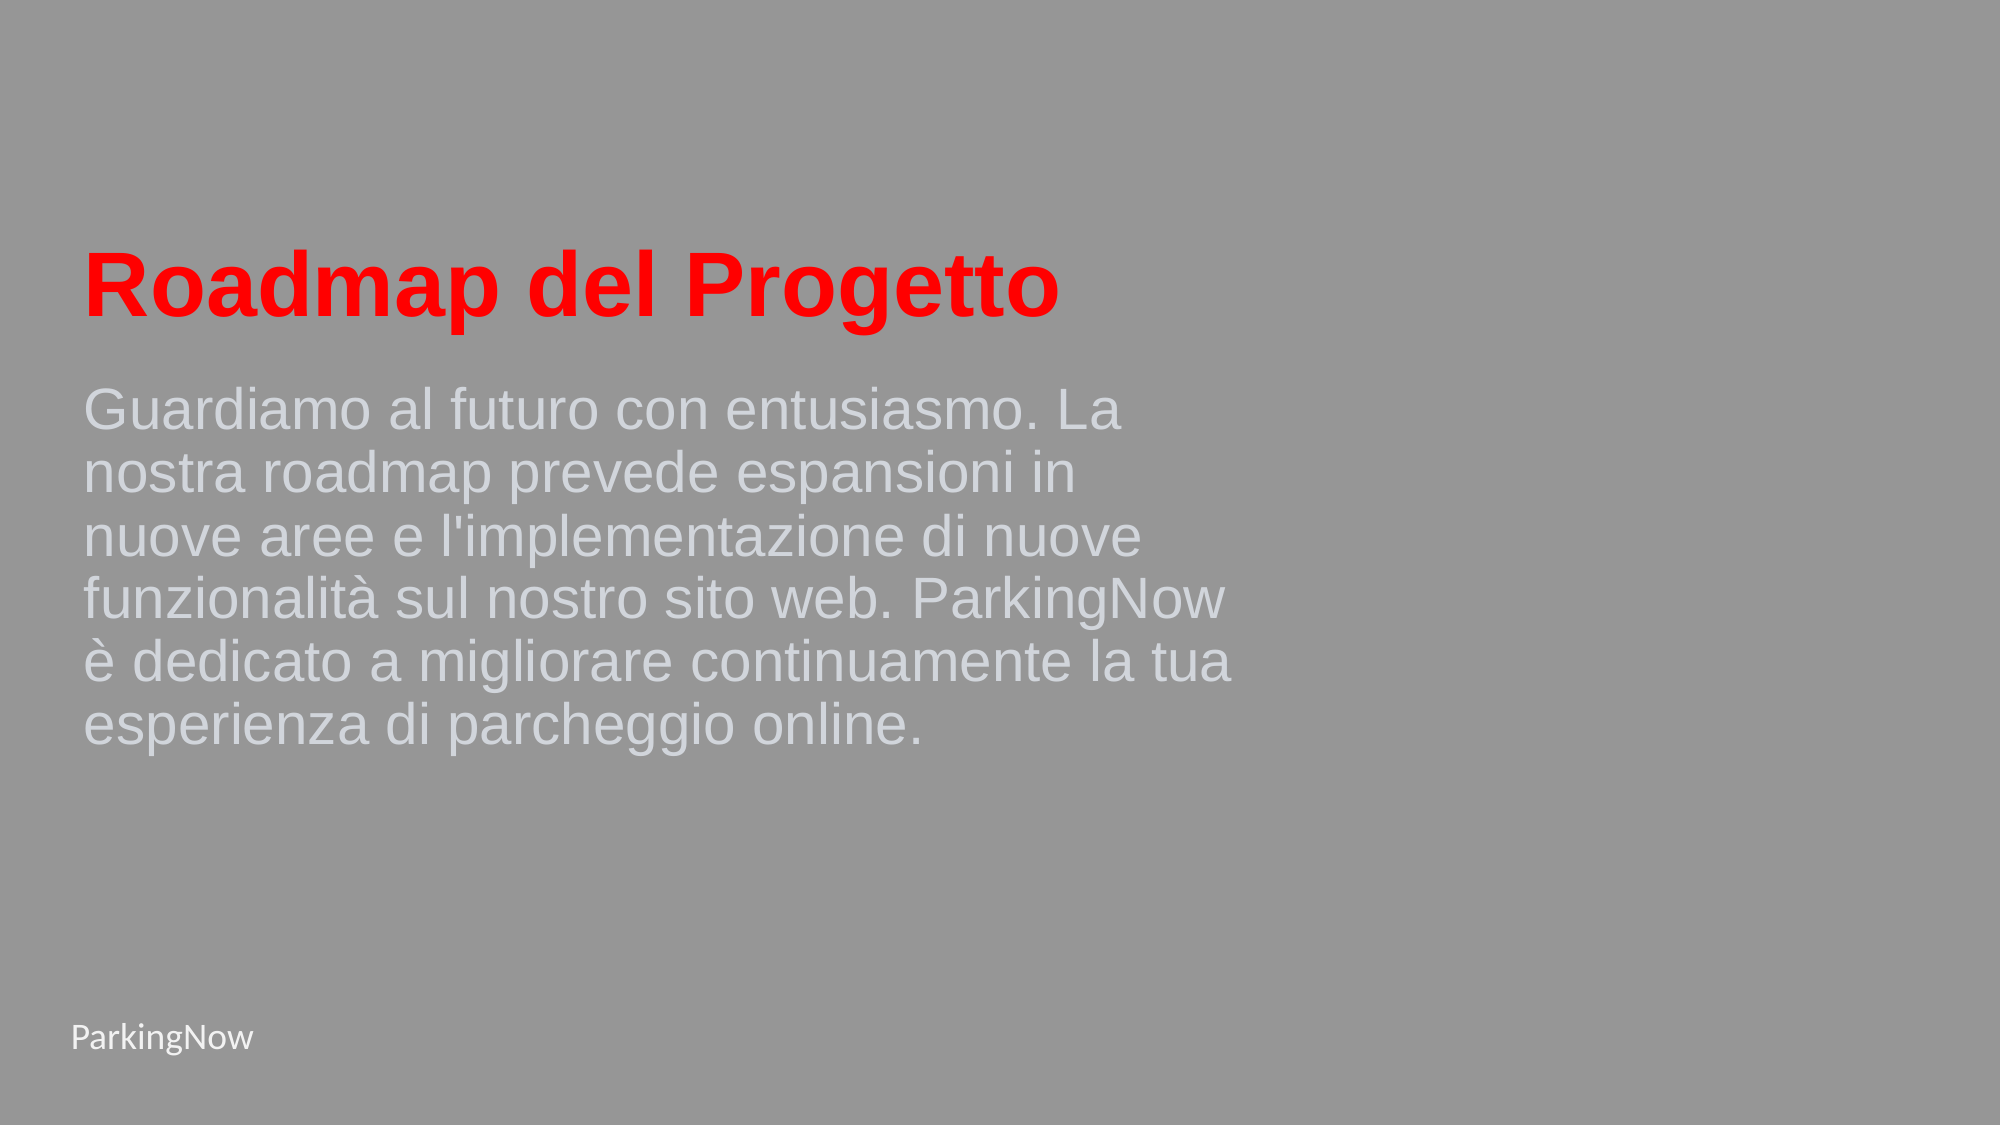

# Roadmap del Progetto
Guardiamo al futuro con entusiasmo. La nostra roadmap prevede espansioni in nuove aree e l'implementazione di nuove funzionalità sul nostro sito web. ParkingNow è dedicato a migliorare continuamente la tua esperienza di parcheggio online.
ParkingNow